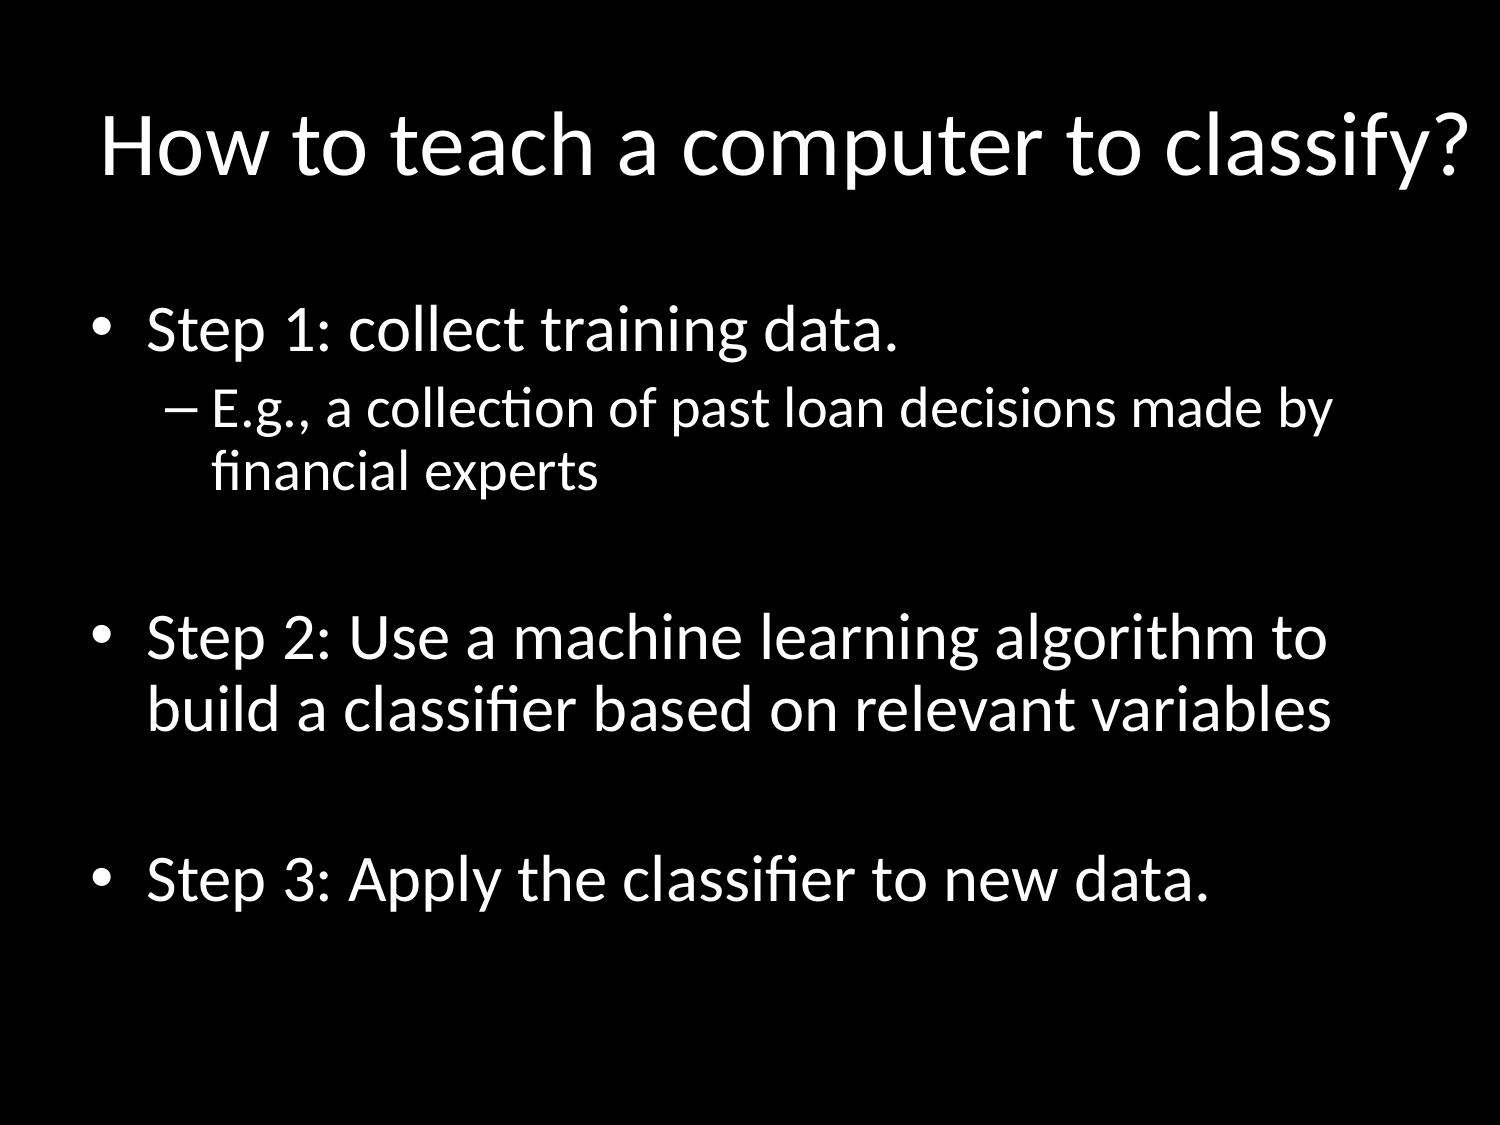

# How to teach a computer to classify?

Step 1: collect training data.
E.g., a collection of past loan decisions made by financial experts

Step 2: Use a machine learning algorithm to build a classifier based on relevant variables

Step 3: Apply the classifier to new data.